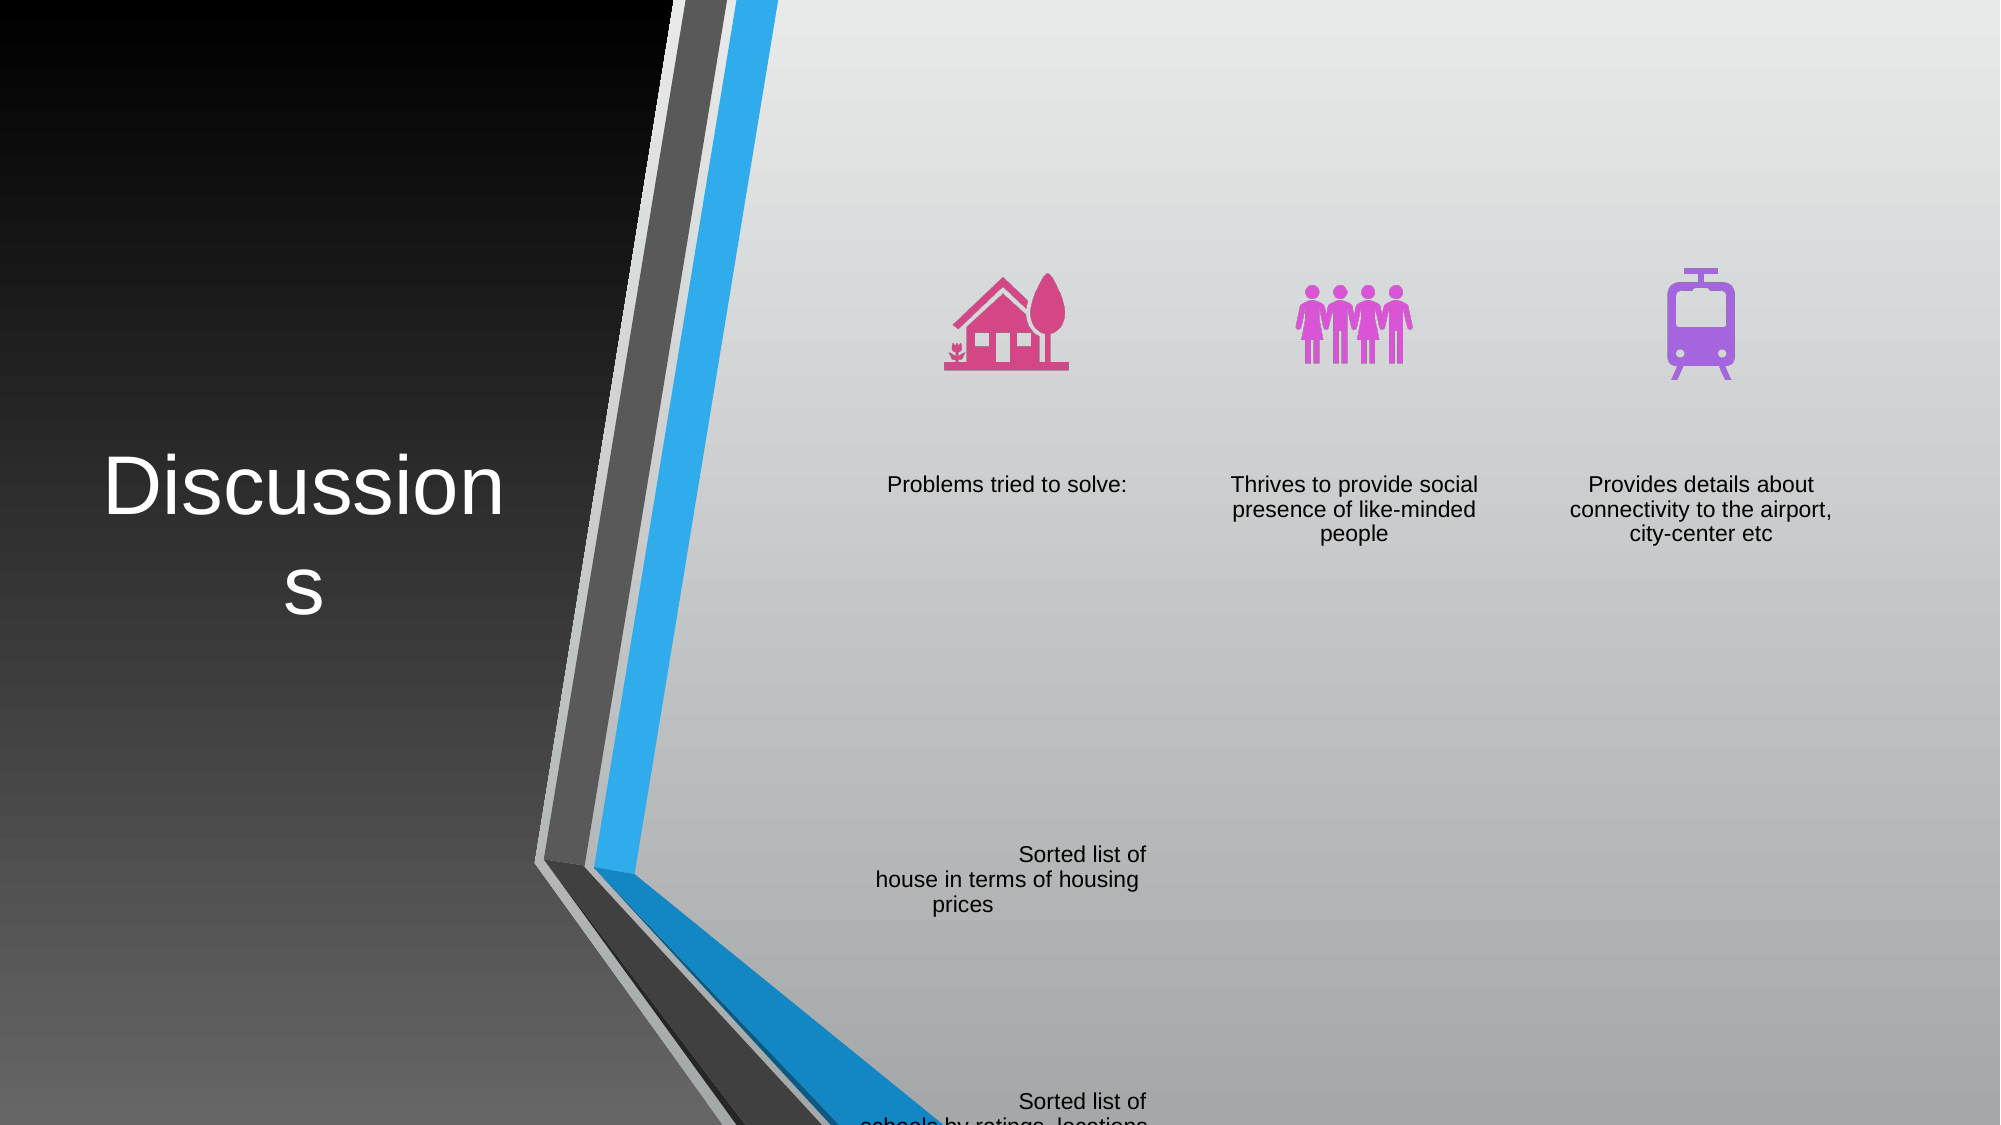

# Discussions
Problems tried to solve:															Sorted list of house in terms of housing prices									Sorted list of schools by ratings, locations, fee and reviews.
Thrives to provide social presence of like-minded people
Provides details about connectivity to the airport, city-center etc